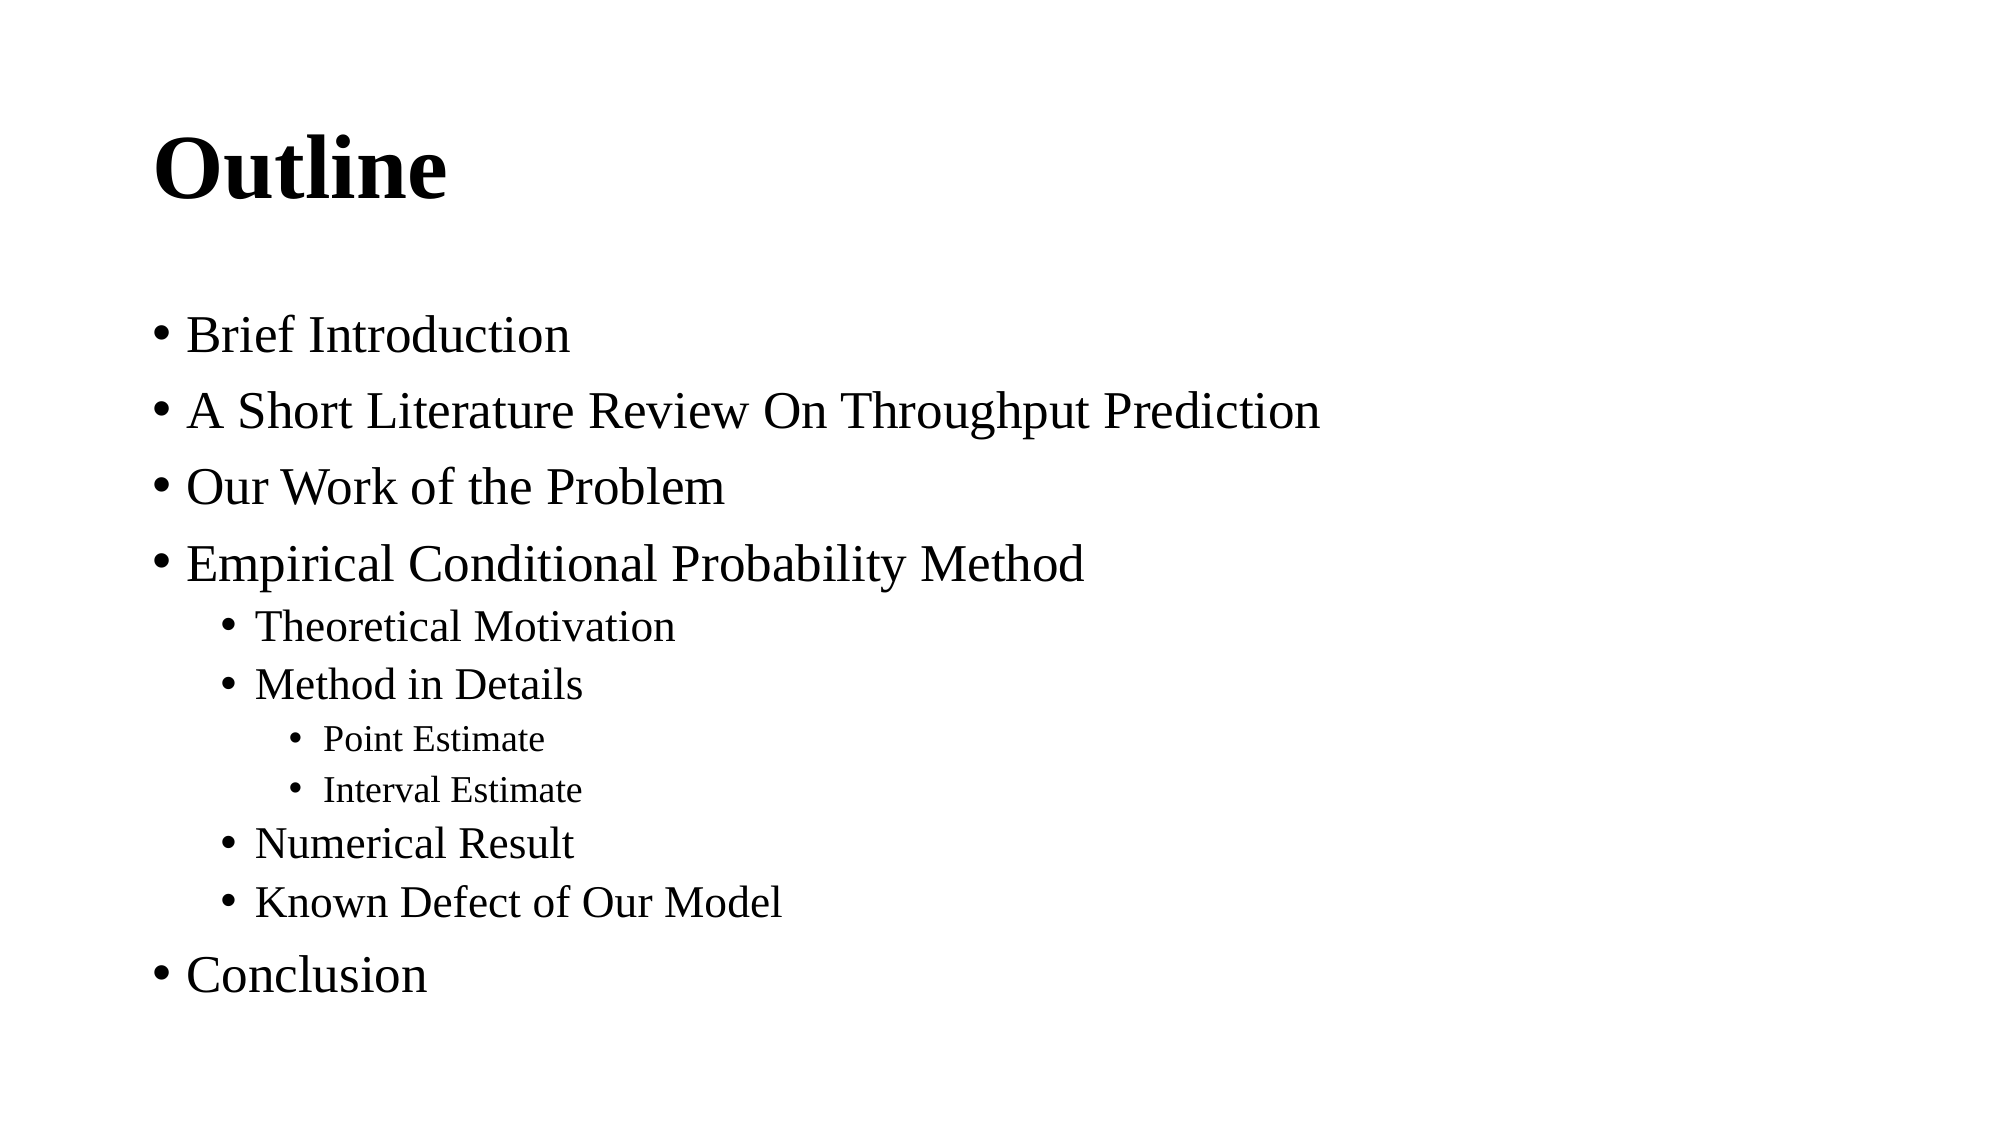

# Outline
Brief Introduction
A Short Literature Review On Throughput Prediction
Our Work of the Problem
Empirical Conditional Probability Method
Theoretical Motivation
Method in Details
Point Estimate
Interval Estimate
Numerical Result
Known Defect of Our Model
Conclusion